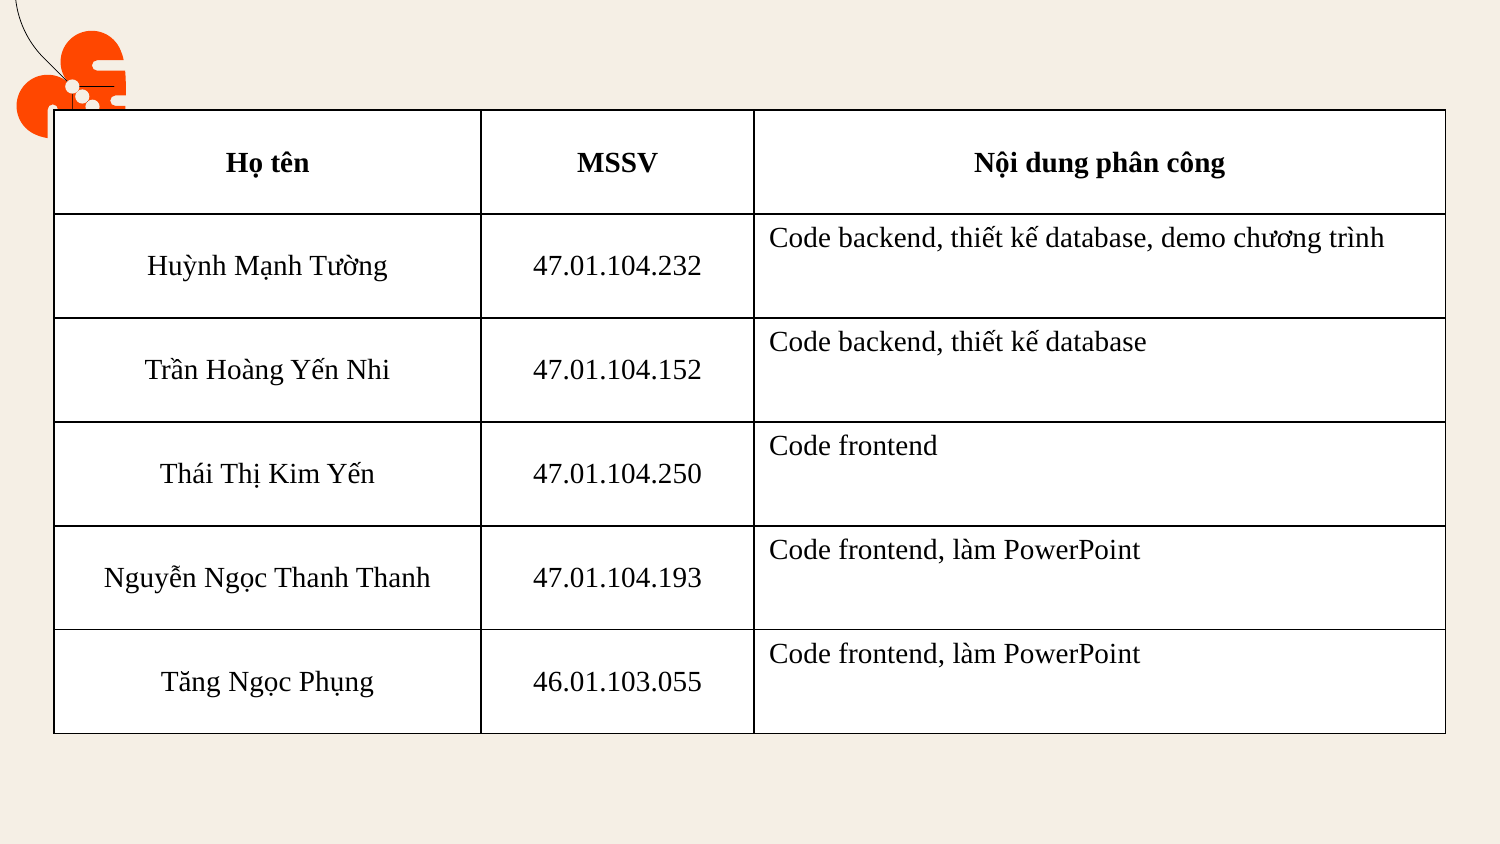

| Họ tên | MSSV | Nội dung phân công |
| --- | --- | --- |
| Huỳnh Mạnh Tường | 47.01.104.232 | Code backend, thiết kế database, demo chương trình |
| Trần Hoàng Yến Nhi | 47.01.104.152 | Code backend, thiết kế database |
| Thái Thị Kim Yến | 47.01.104.250 | Code frontend |
| Nguyễn Ngọc Thanh Thanh | 47.01.104.193 | Code frontend, làm PowerPoint |
| Tăng Ngọc Phụng | 46.01.103.055 | Code frontend, làm PowerPoint |